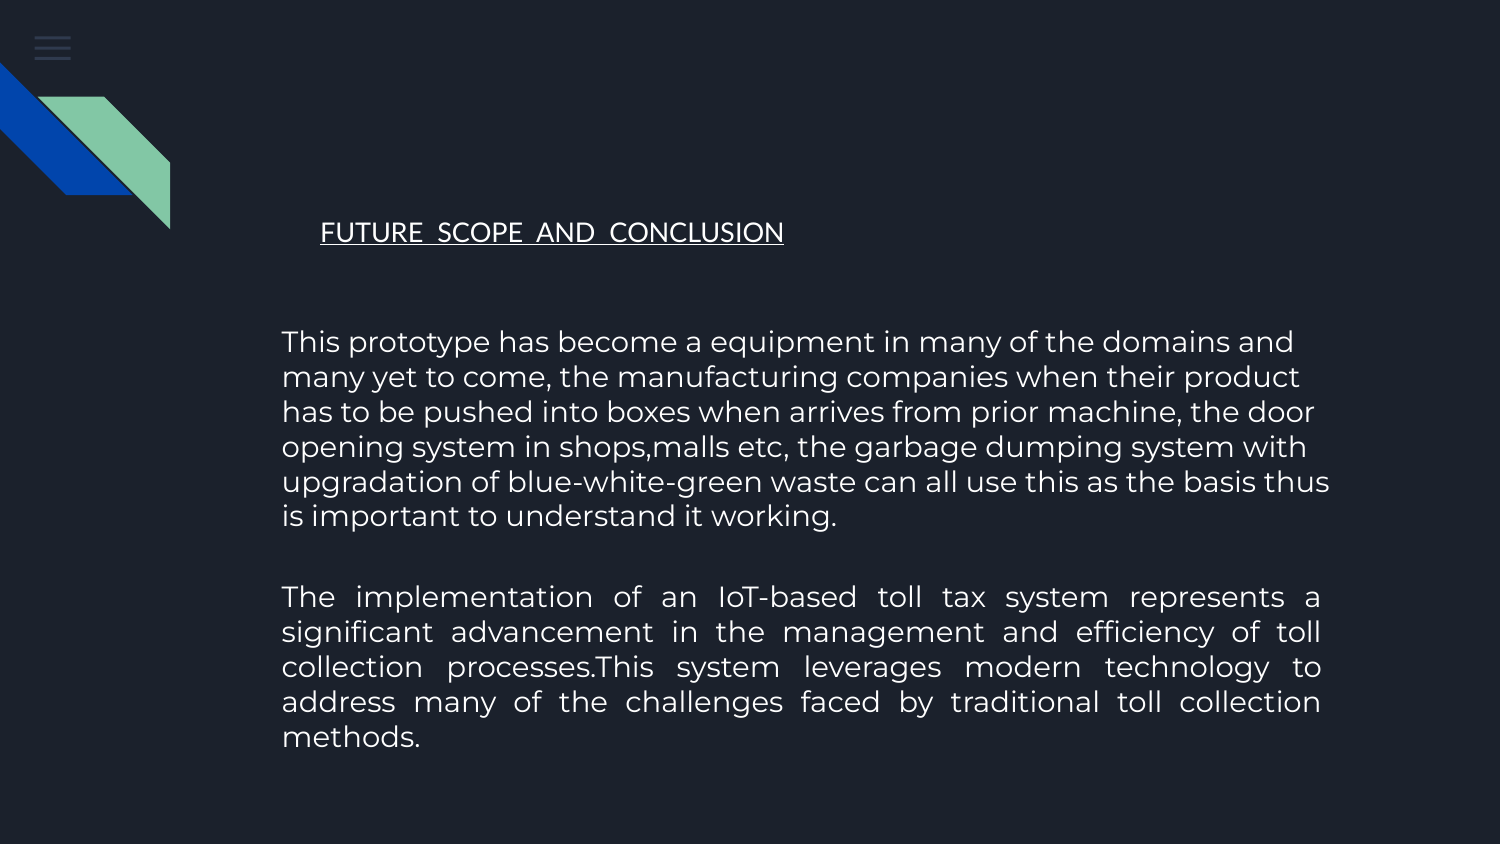

FUTURE  SCOPE  AND  CONCLUSION
This prototype has become a equipment in many of the domains and many yet to come, the manufacturing companies when their product has to be pushed into boxes when arrives from prior machine, the door opening system in shops,malls etc, the garbage dumping system with upgradation of blue-white-green waste can all use this as the basis thus is important to understand it working.
The implementation of an IoT-based toll tax system represents a significant advancement in the management and efficiency of toll collection processes.This system leverages modern technology to address many of the challenges faced by traditional toll collection methods.